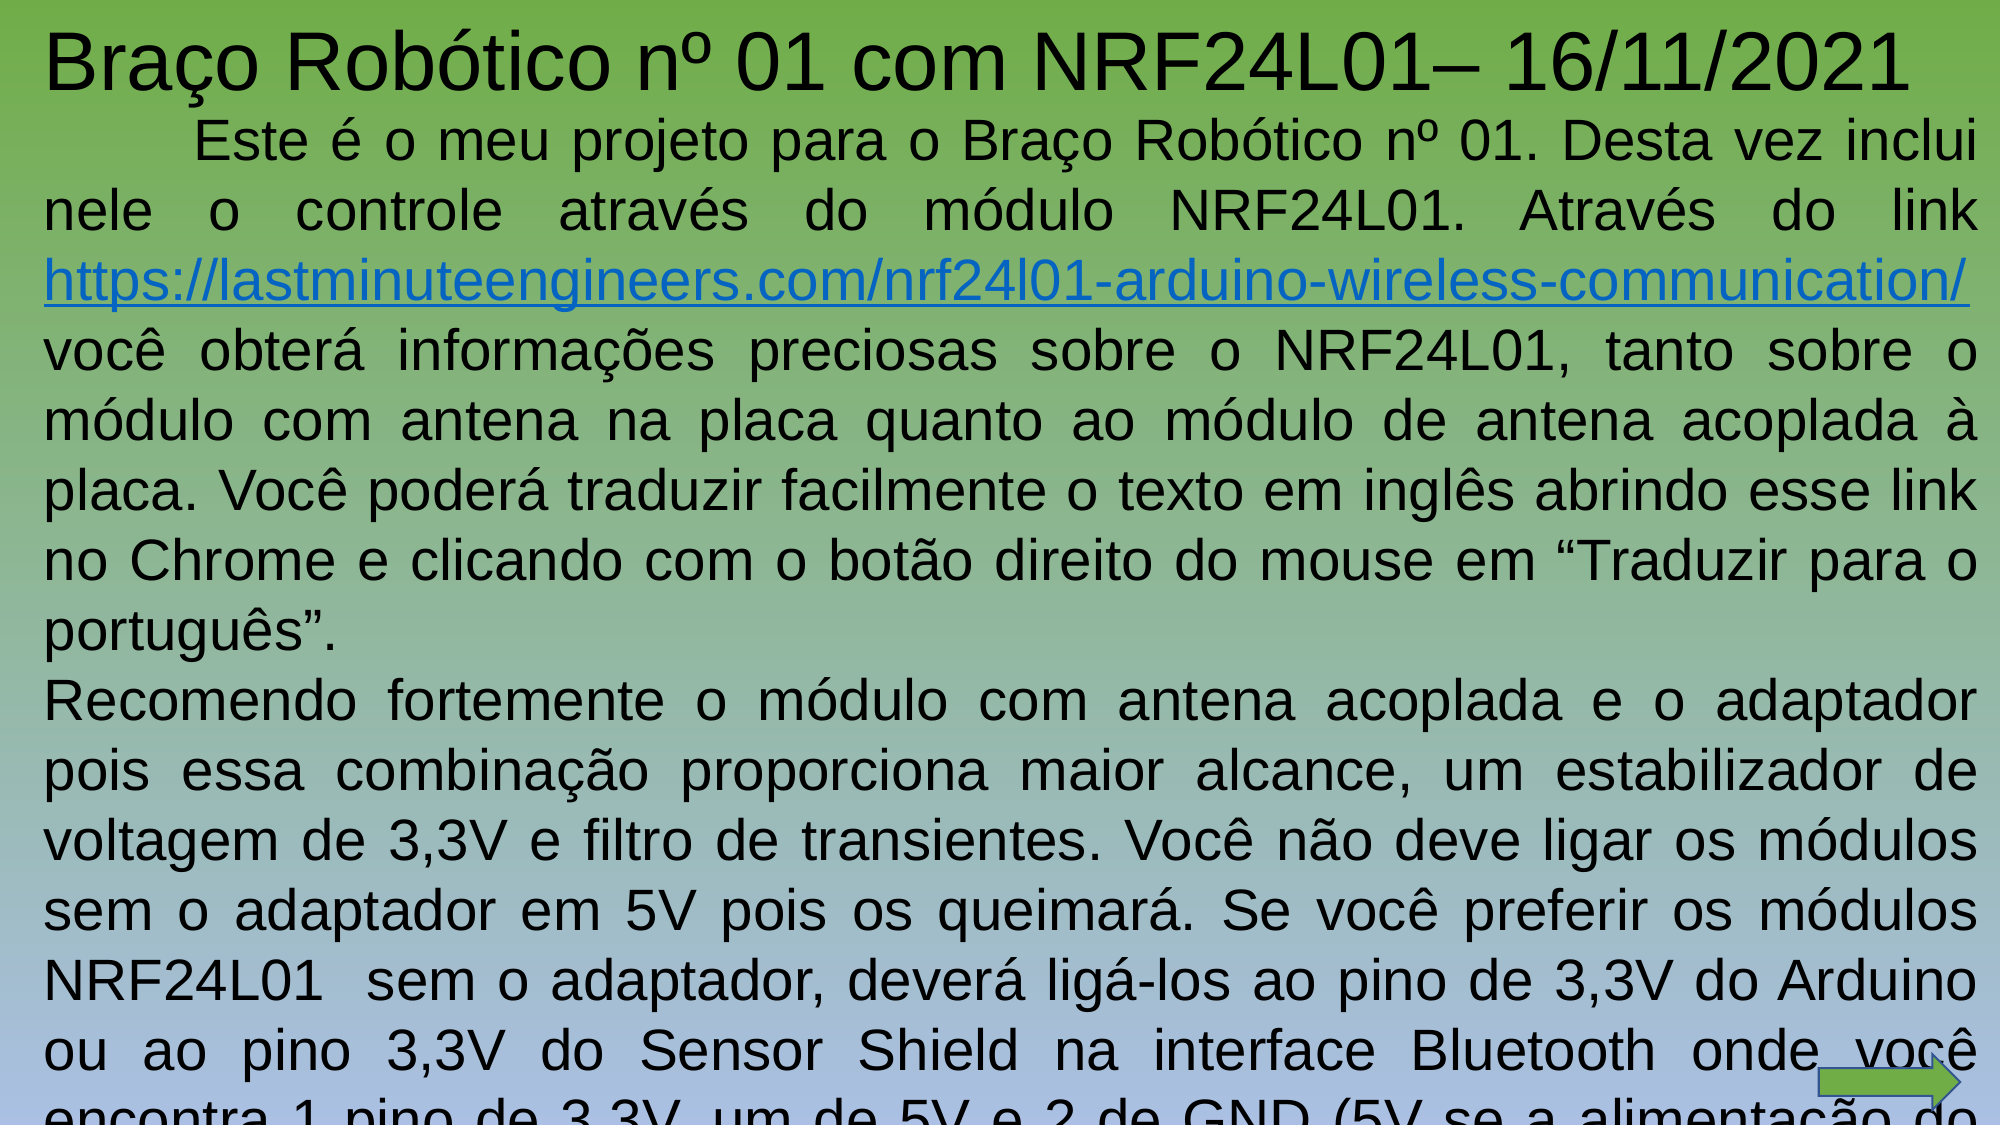

Braço Robótico nº 01 com NRF24L01– 16/11/2021
	Este é o meu projeto para o Braço Robótico nº 01. Desta vez inclui nele o controle através do módulo NRF24L01. Através do link https://lastminuteengineers.com/nrf24l01-arduino-wireless-communication/ você obterá informações preciosas sobre o NRF24L01, tanto sobre o módulo com antena na placa quanto ao módulo de antena acoplada à placa. Você poderá traduzir facilmente o texto em inglês abrindo esse link no Chrome e clicando com o botão direito do mouse em “Traduzir para o português”.
Recomendo fortemente o módulo com antena acoplada e o adaptador pois essa combinação proporciona maior alcance, um estabilizador de voltagem de 3,3V e filtro de transientes. Você não deve ligar os módulos sem o adaptador em 5V pois os queimará. Se você preferir os módulos NRF24L01  sem o adaptador, deverá ligá-los ao pino de 3,3V do Arduino ou ao pino 3,3V do Sensor Shield na interface Bluetooth onde você encontra 1 pino de 3,3V, um de 5V e 2 de GND (5V se a alimentação do Shield for essa que é a recomendada para ele.